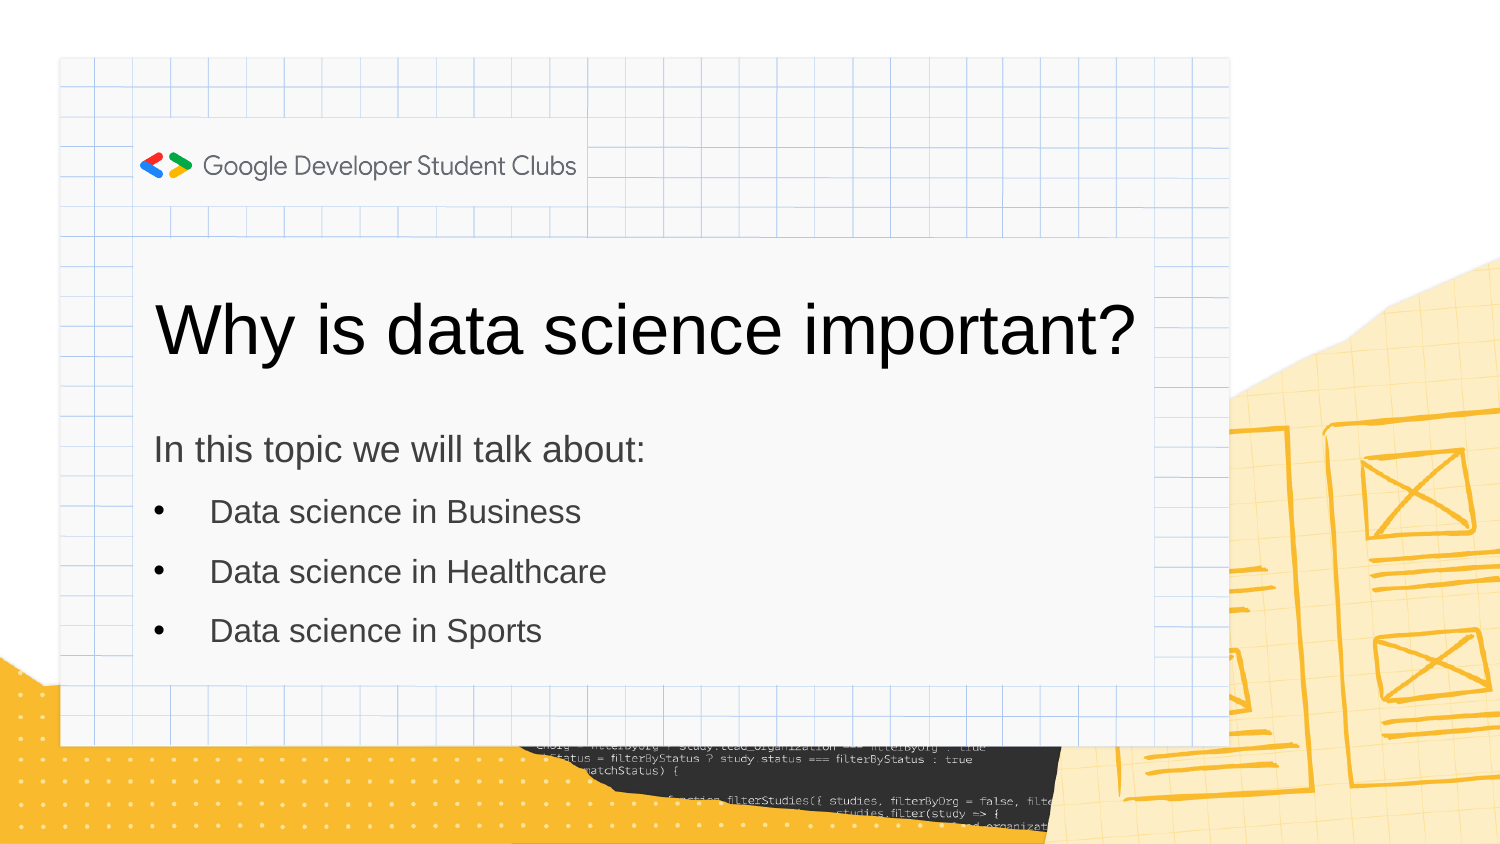

# Why is data science important?
In this topic we will talk about:
Data science in Business
Data science in Healthcare
Data science in Sports